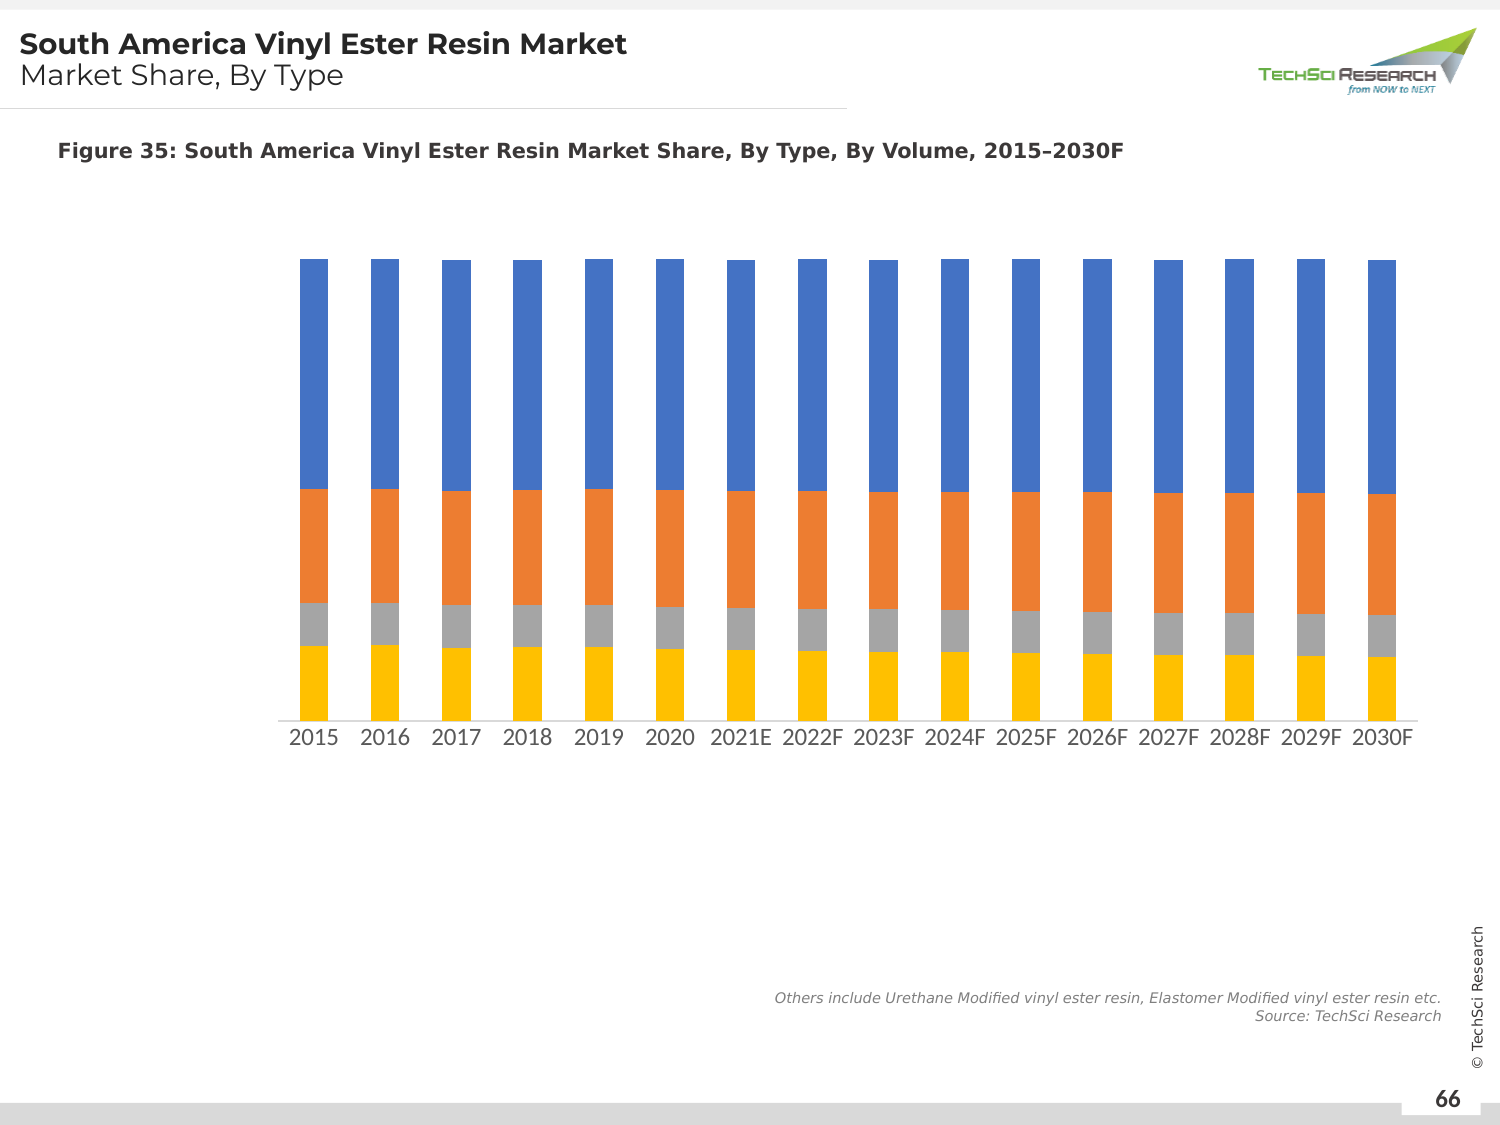

South America Vinyl Ester Resin Market
Market Share, By Type
Figure 35: South America Vinyl Ester Resin Market Share, By Type, By Volume, 2015–2030F

### Chart

| Category | Other chemistry | Brominated vinyl ester resin | Novolac vinyl ester resin | Bisphenol-A,F,S vinyl ester resin |
|---|---|---|---|---|
| 2015 | 0.1625 | 0.0923 | 0.2488 | 0.497 |
| 2016 | 0.165 | 0.0903 | 0.2478 | 0.4974 |
| 2017 | 0.1586 | 0.0936 | 0.2464 | 0.5009 |
| 2018 | 0.1608 | 0.0903 | 0.2505 | 0.4979 |
| 2019 | 0.1599 | 0.0921 | 0.2509 | 0.4971 |
| 2020 | 0.1559 | 0.0916 | 0.2534 | 0.4991 |
| 2021E | 0.1539 | 0.092 | 0.2529 | 0.5006 |
| 2022F | 0.152 | 0.0919 | 0.2543 | 0.5017 |
| 2023F | 0.1504 | 0.0918 | 0.2546 | 0.5025 |
| 2024F | 0.1491 | 0.0914 | 0.2563 | 0.5033 |
| 2025F | 0.1472 | 0.0917 | 0.2572 | 0.5039 |
| 2026F | 0.1456 | 0.0914 | 0.2585 | 0.5045 |
| 2027F | 0.1438 | 0.0913 | 0.2591 | 0.5053 |
| 2028F | 0.1424 | 0.0915 | 0.2603 | 0.5062 |
| 2029F | 0.1406 | 0.0911 | 0.2613 | 0.5071 |
| 2030F | 0.1389 | 0.0909 | 0.2626 | 0.5072 |
Others include Urethane Modified vinyl ester resin, Elastomer Modified vinyl ester resin etc.
Source: TechSci Research